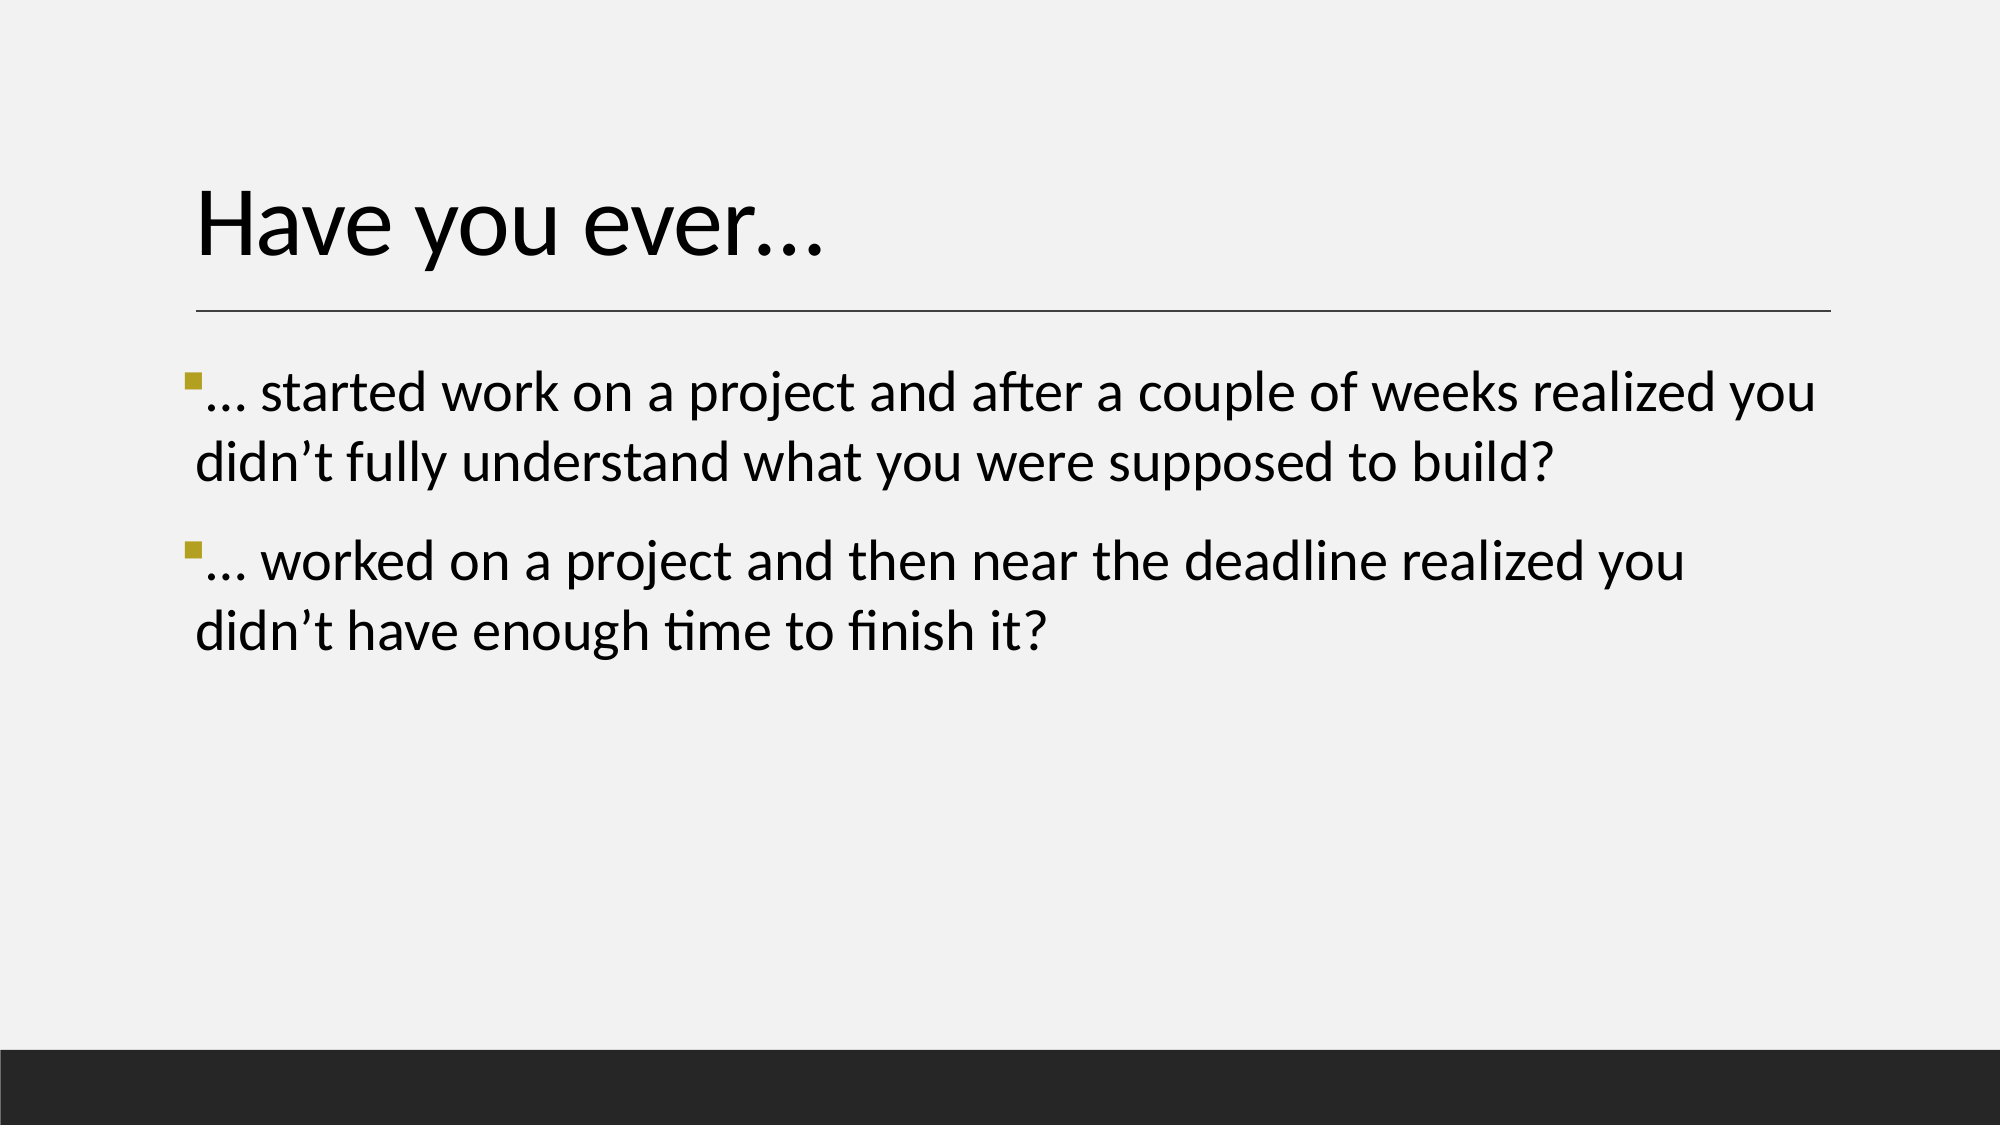

# Have you ever…
… started work on a project and after a couple of weeks realized you didn’t fully understand what you were supposed to build?
… worked on a project and then near the deadline realized you didn’t have enough time to finish it?